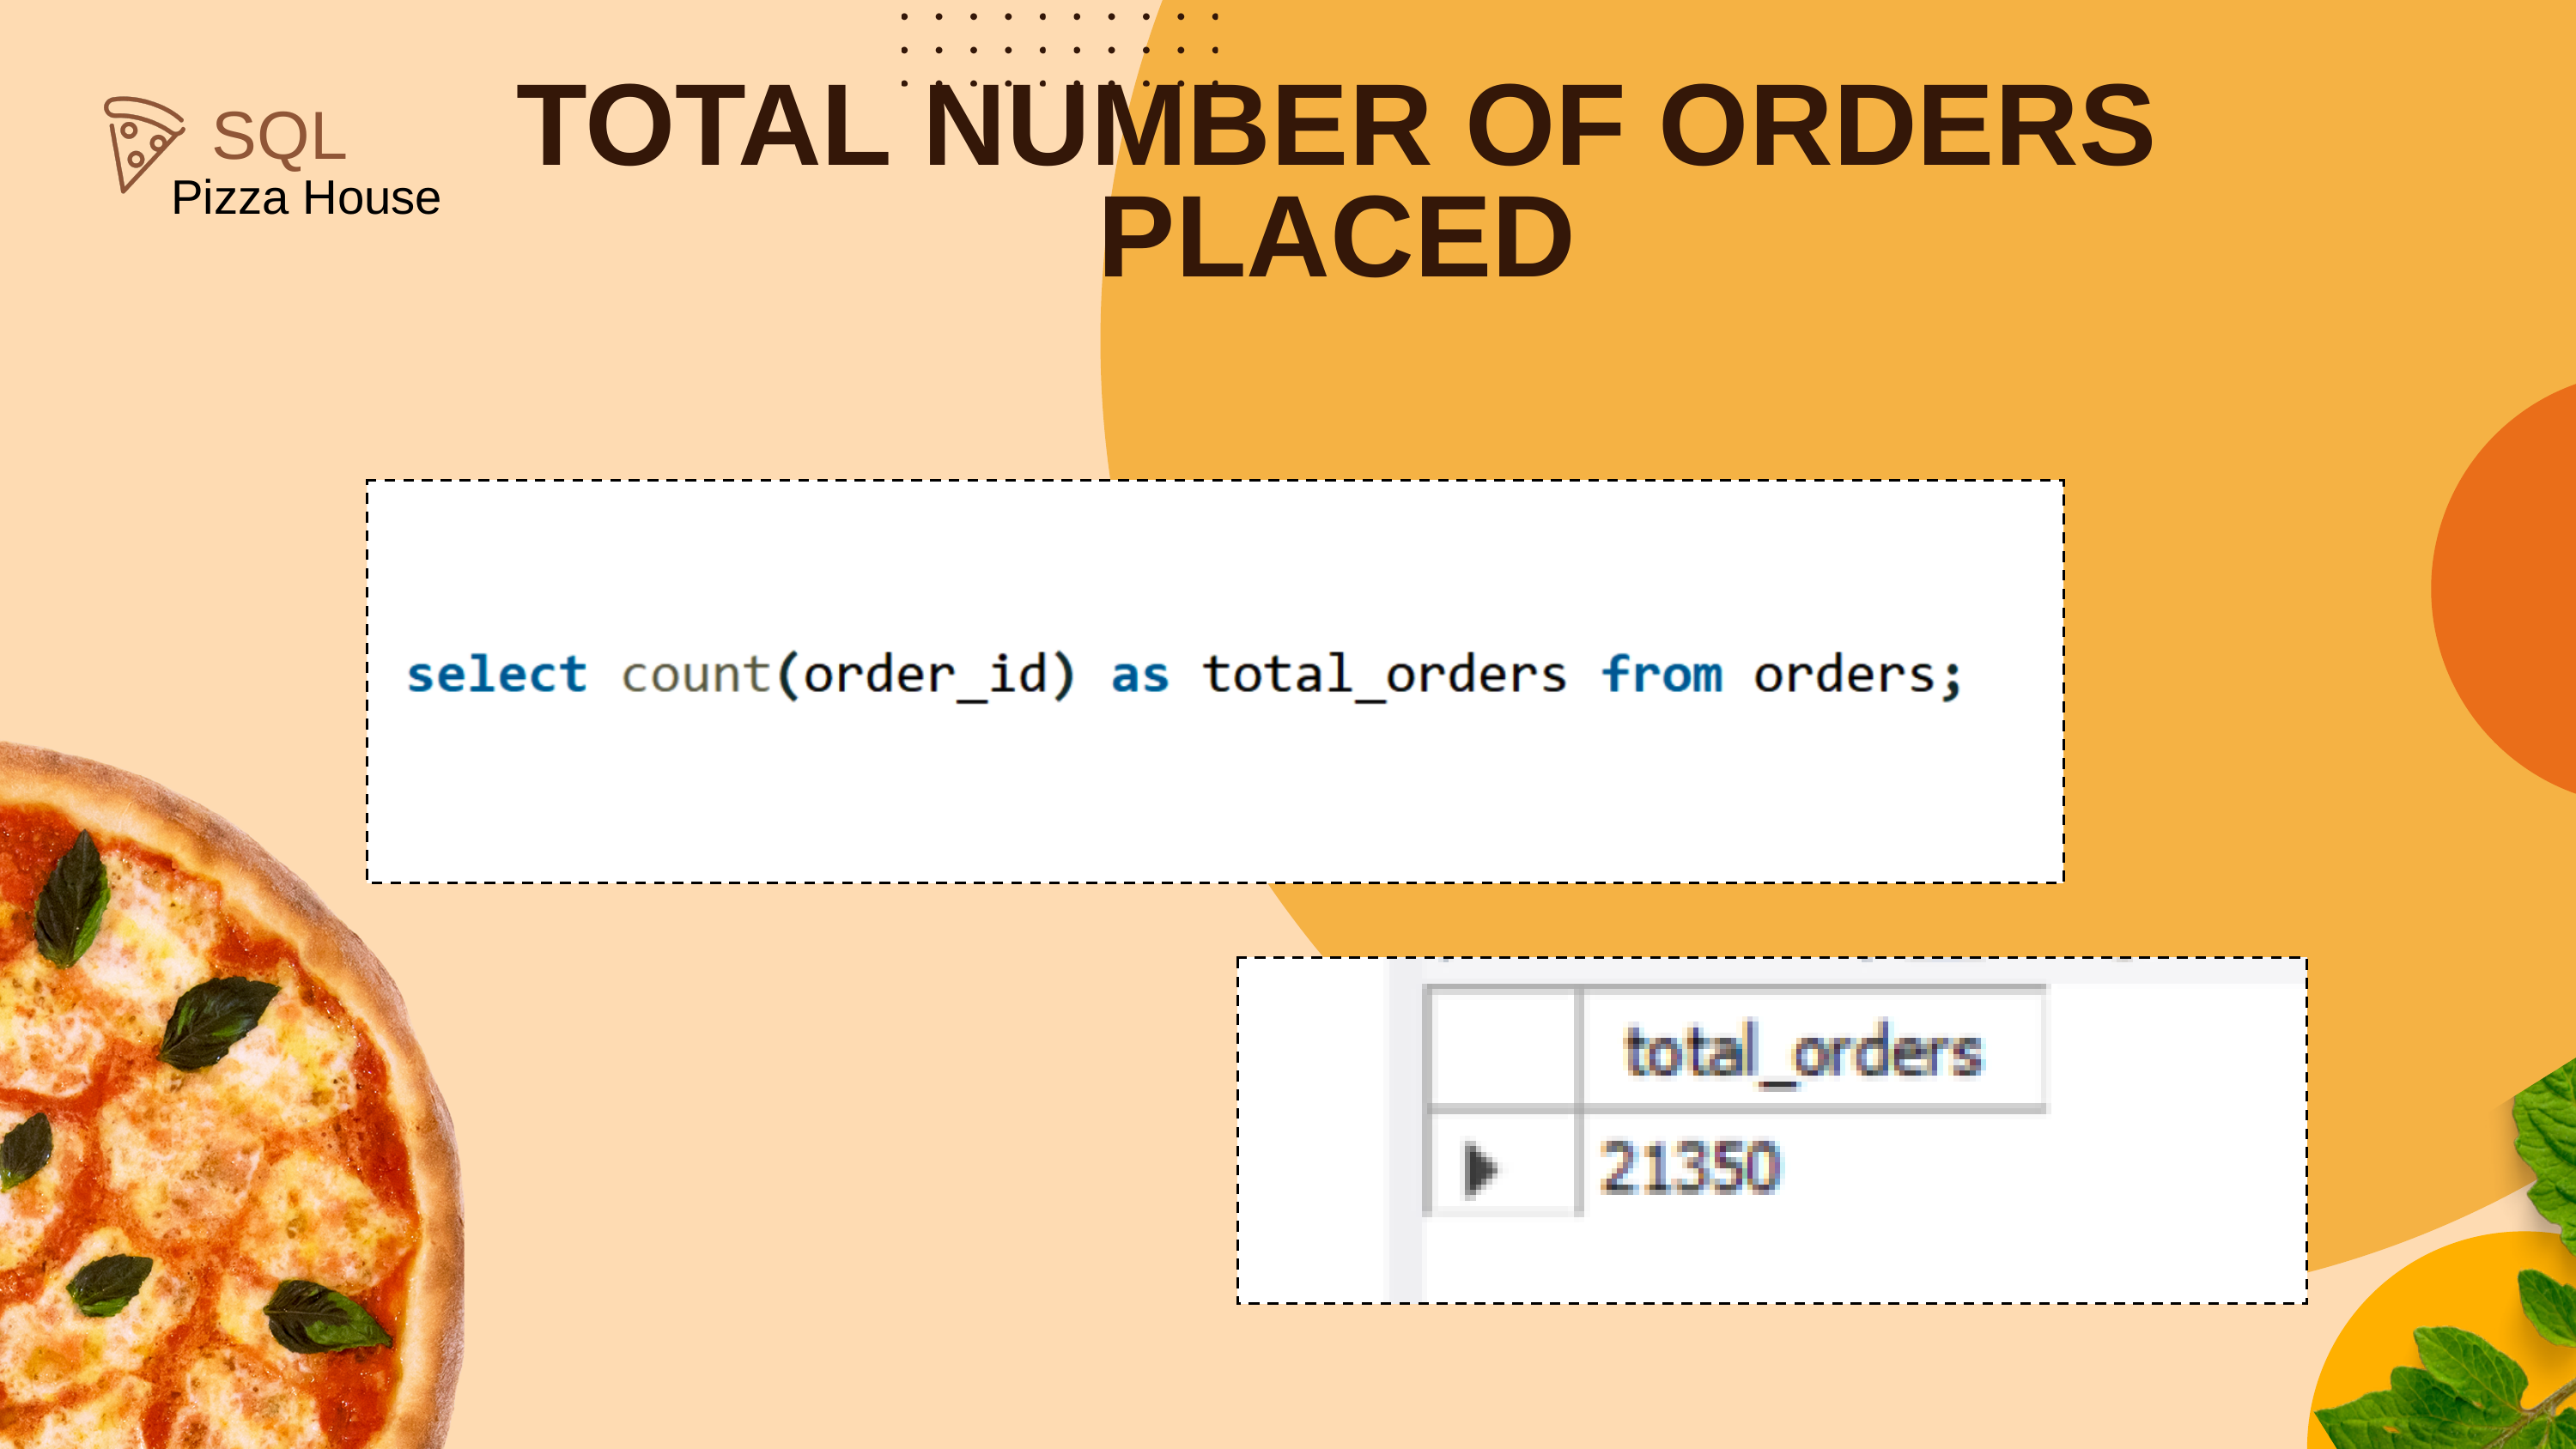

TOTAL NUMBER OF ORDERS PLACED

SQL
Pizza House